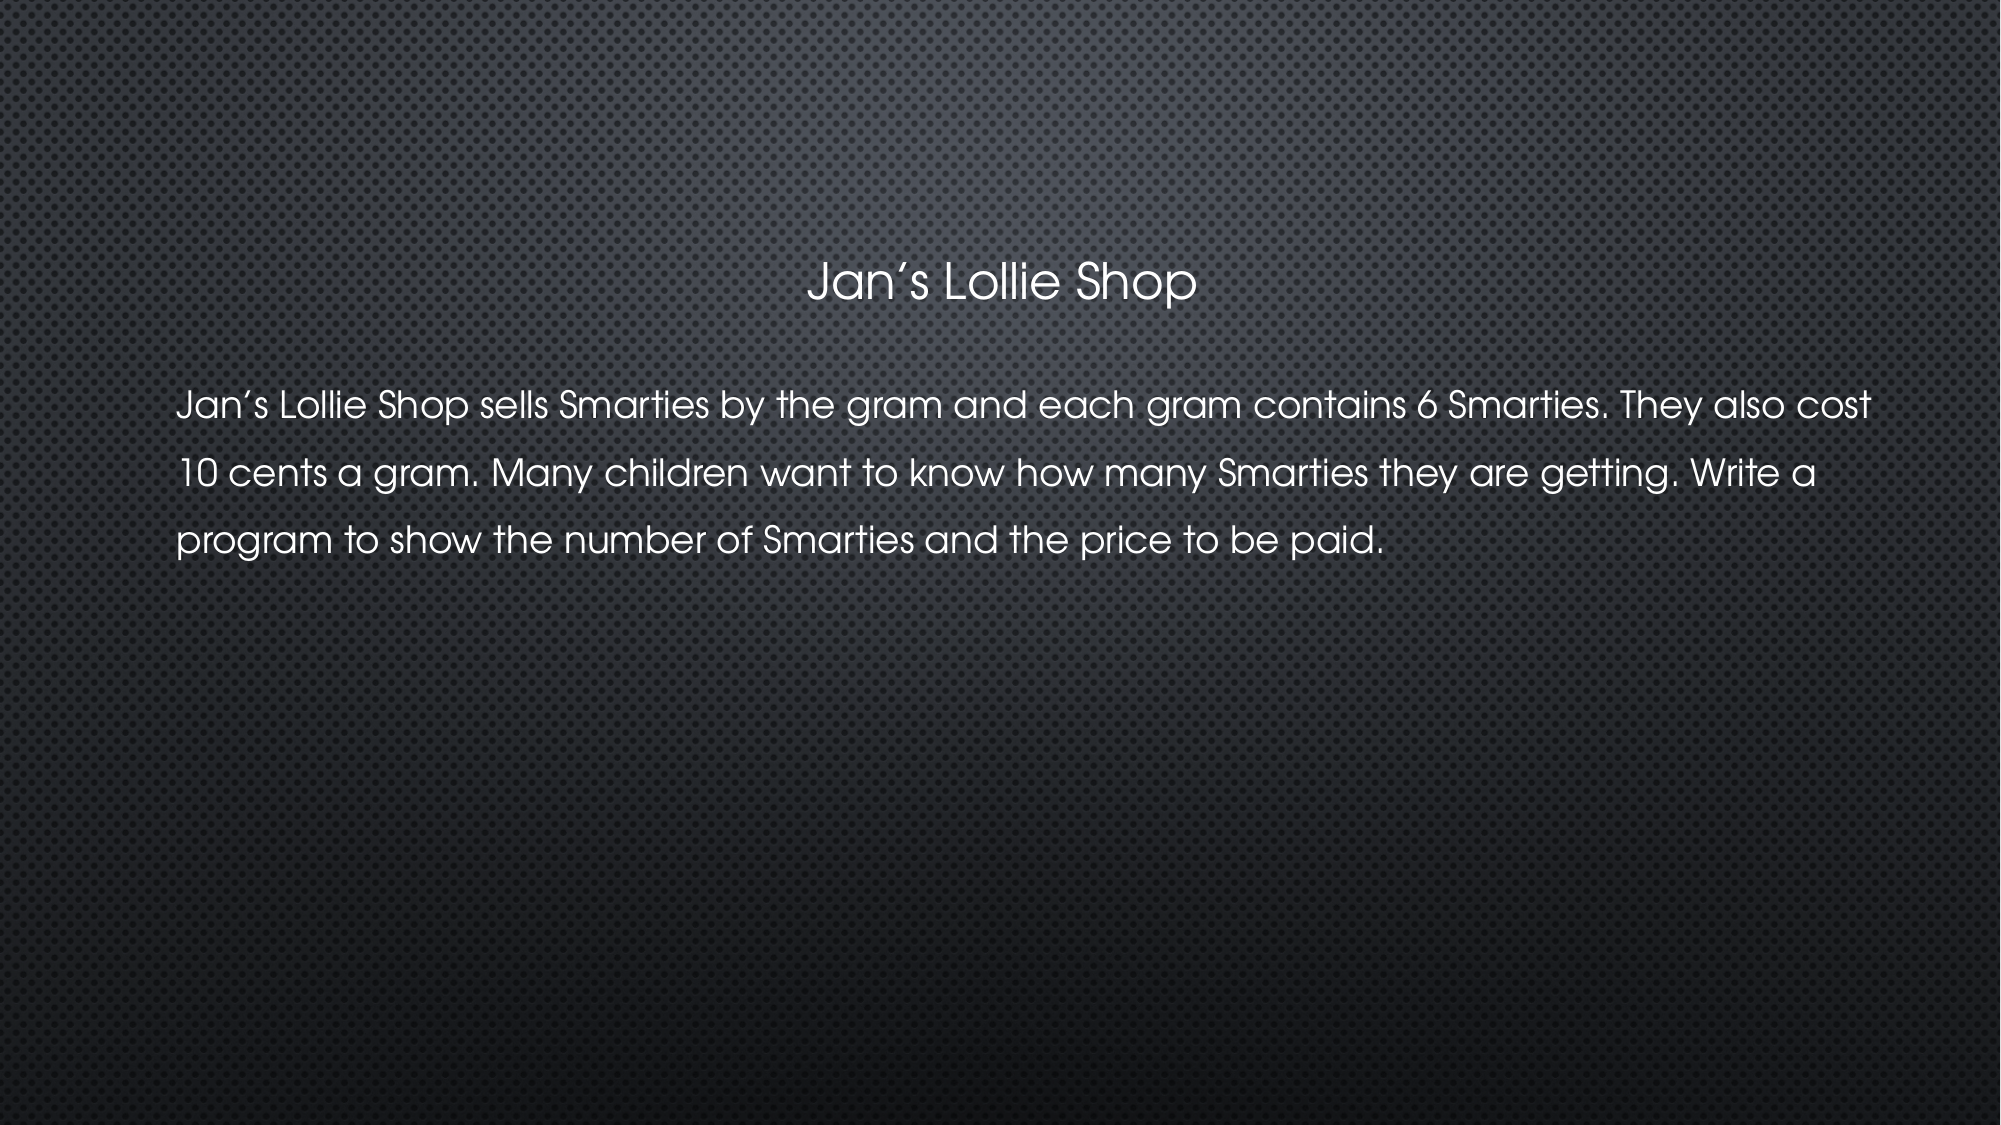

Jan’s Lollie Shop
Jan’s Lollie Shop sells Smarties by the gram and each gram contains 6 Smarties. They also cost
10 cents a gram. Many children want to know how many Smarties they are getting. Write a
program to show the number of Smarties and the price to be paid.